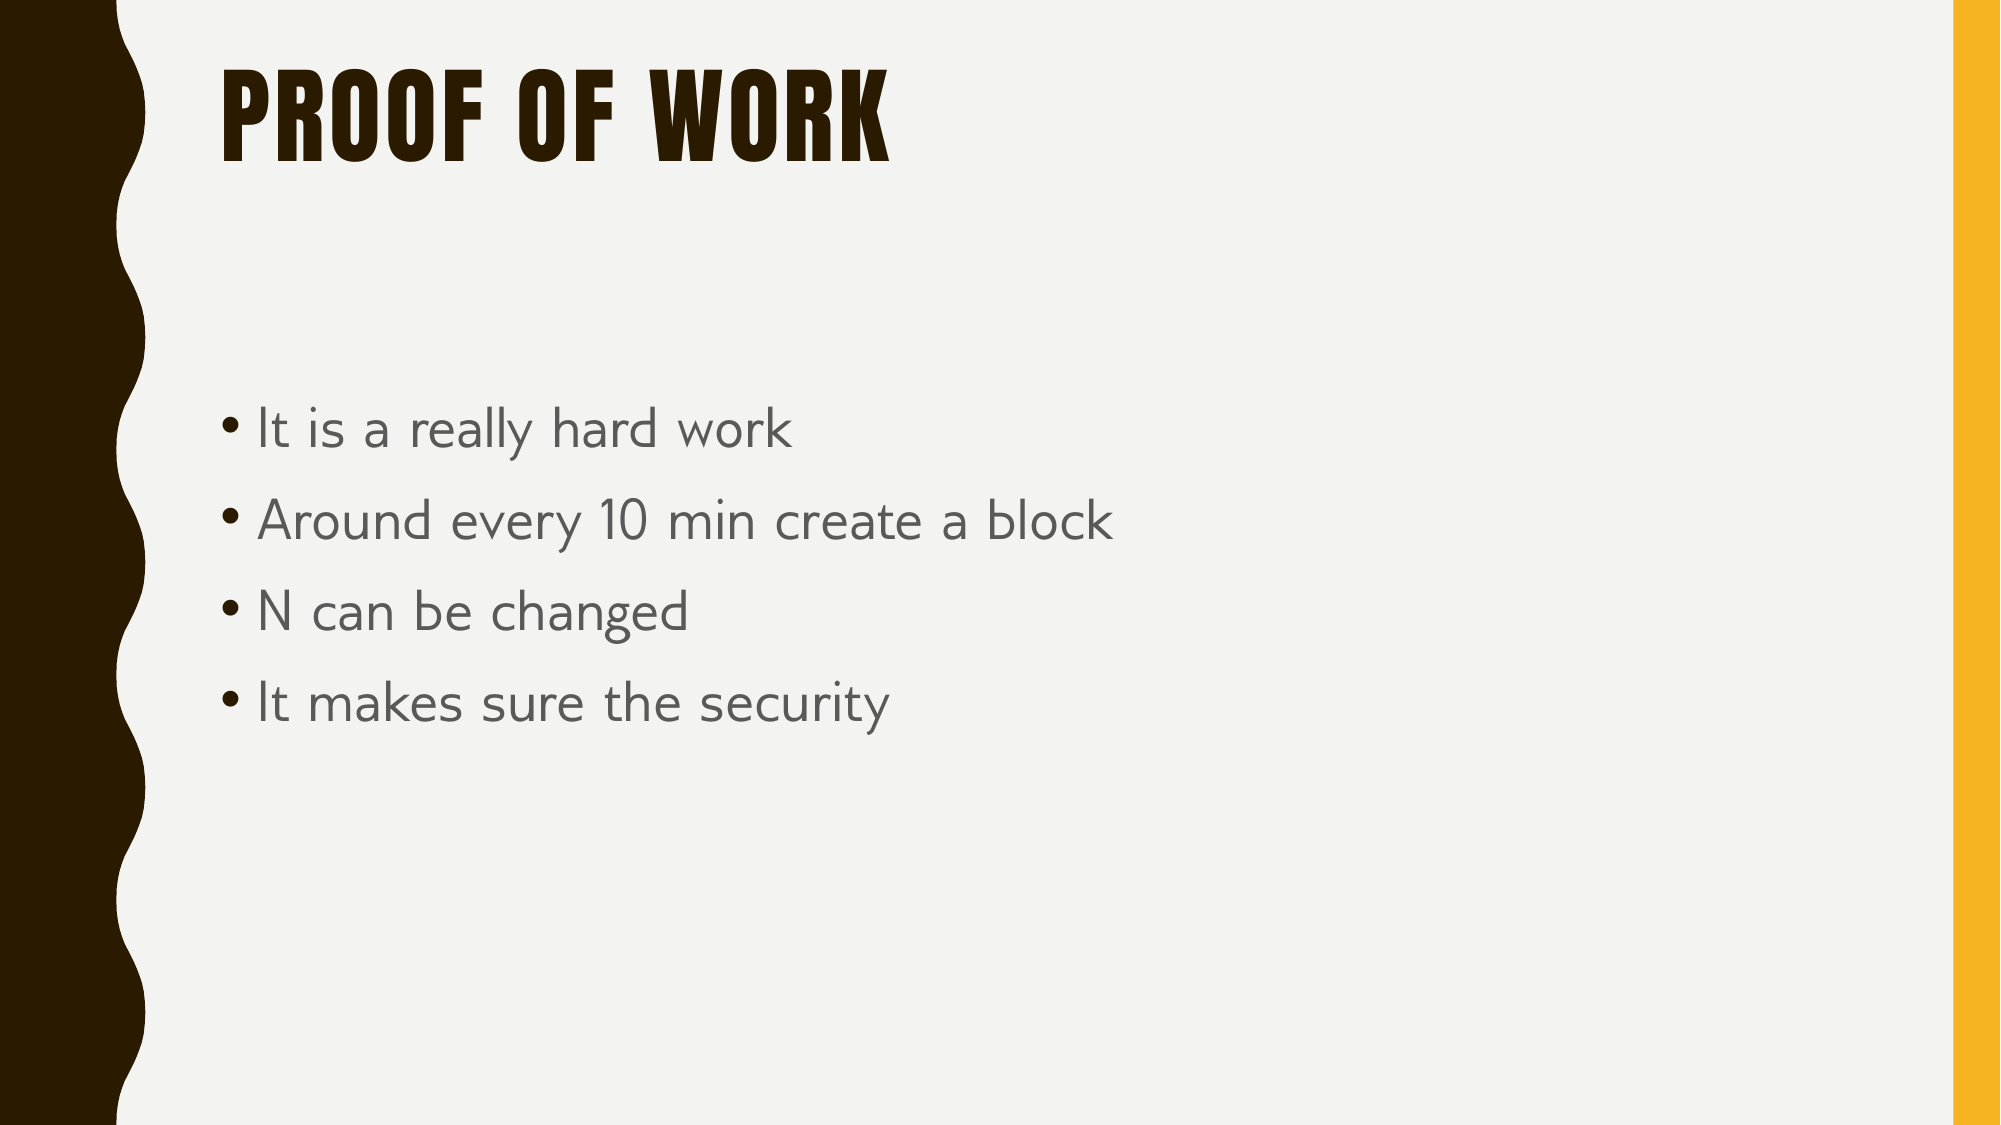

# Proof of work
It is a really hard work
Around every 10 min create a block
N can be changed
It makes sure the security